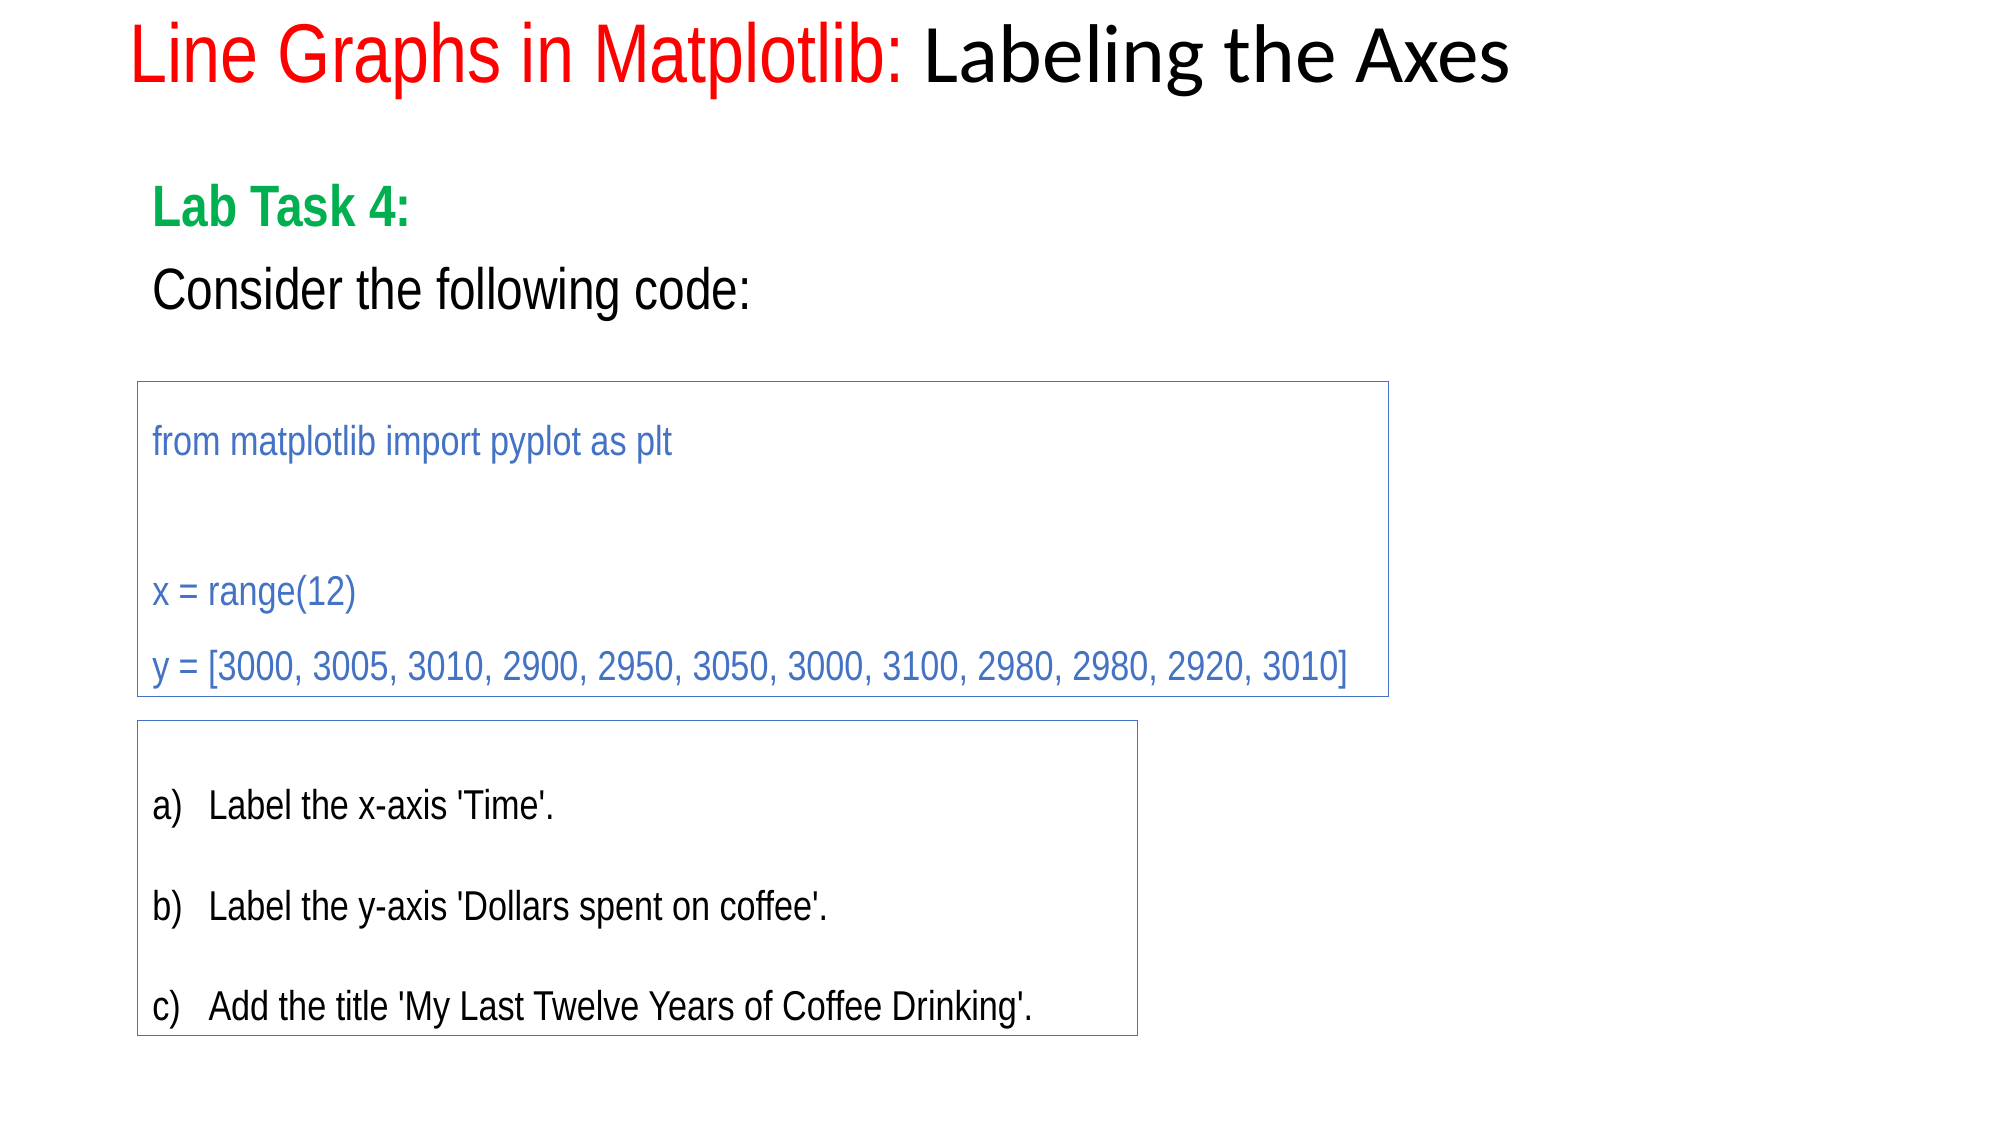

# Line Graphs in Matplotlib: Labeling the Axes
Lab Task 4:
Consider the following code:

from matplotlib import pyplot as plt

x = range(12)
y = [3000, 3005, 3010, 2900, 2950, 3050, 3000, 3100, 2980, 2980, 2920, 3010]

Label the x-axis 'Time'.

Label the y-axis 'Dollars spent on coffee'.

Add the title 'My Last Twelve Years of Coffee Drinking'.